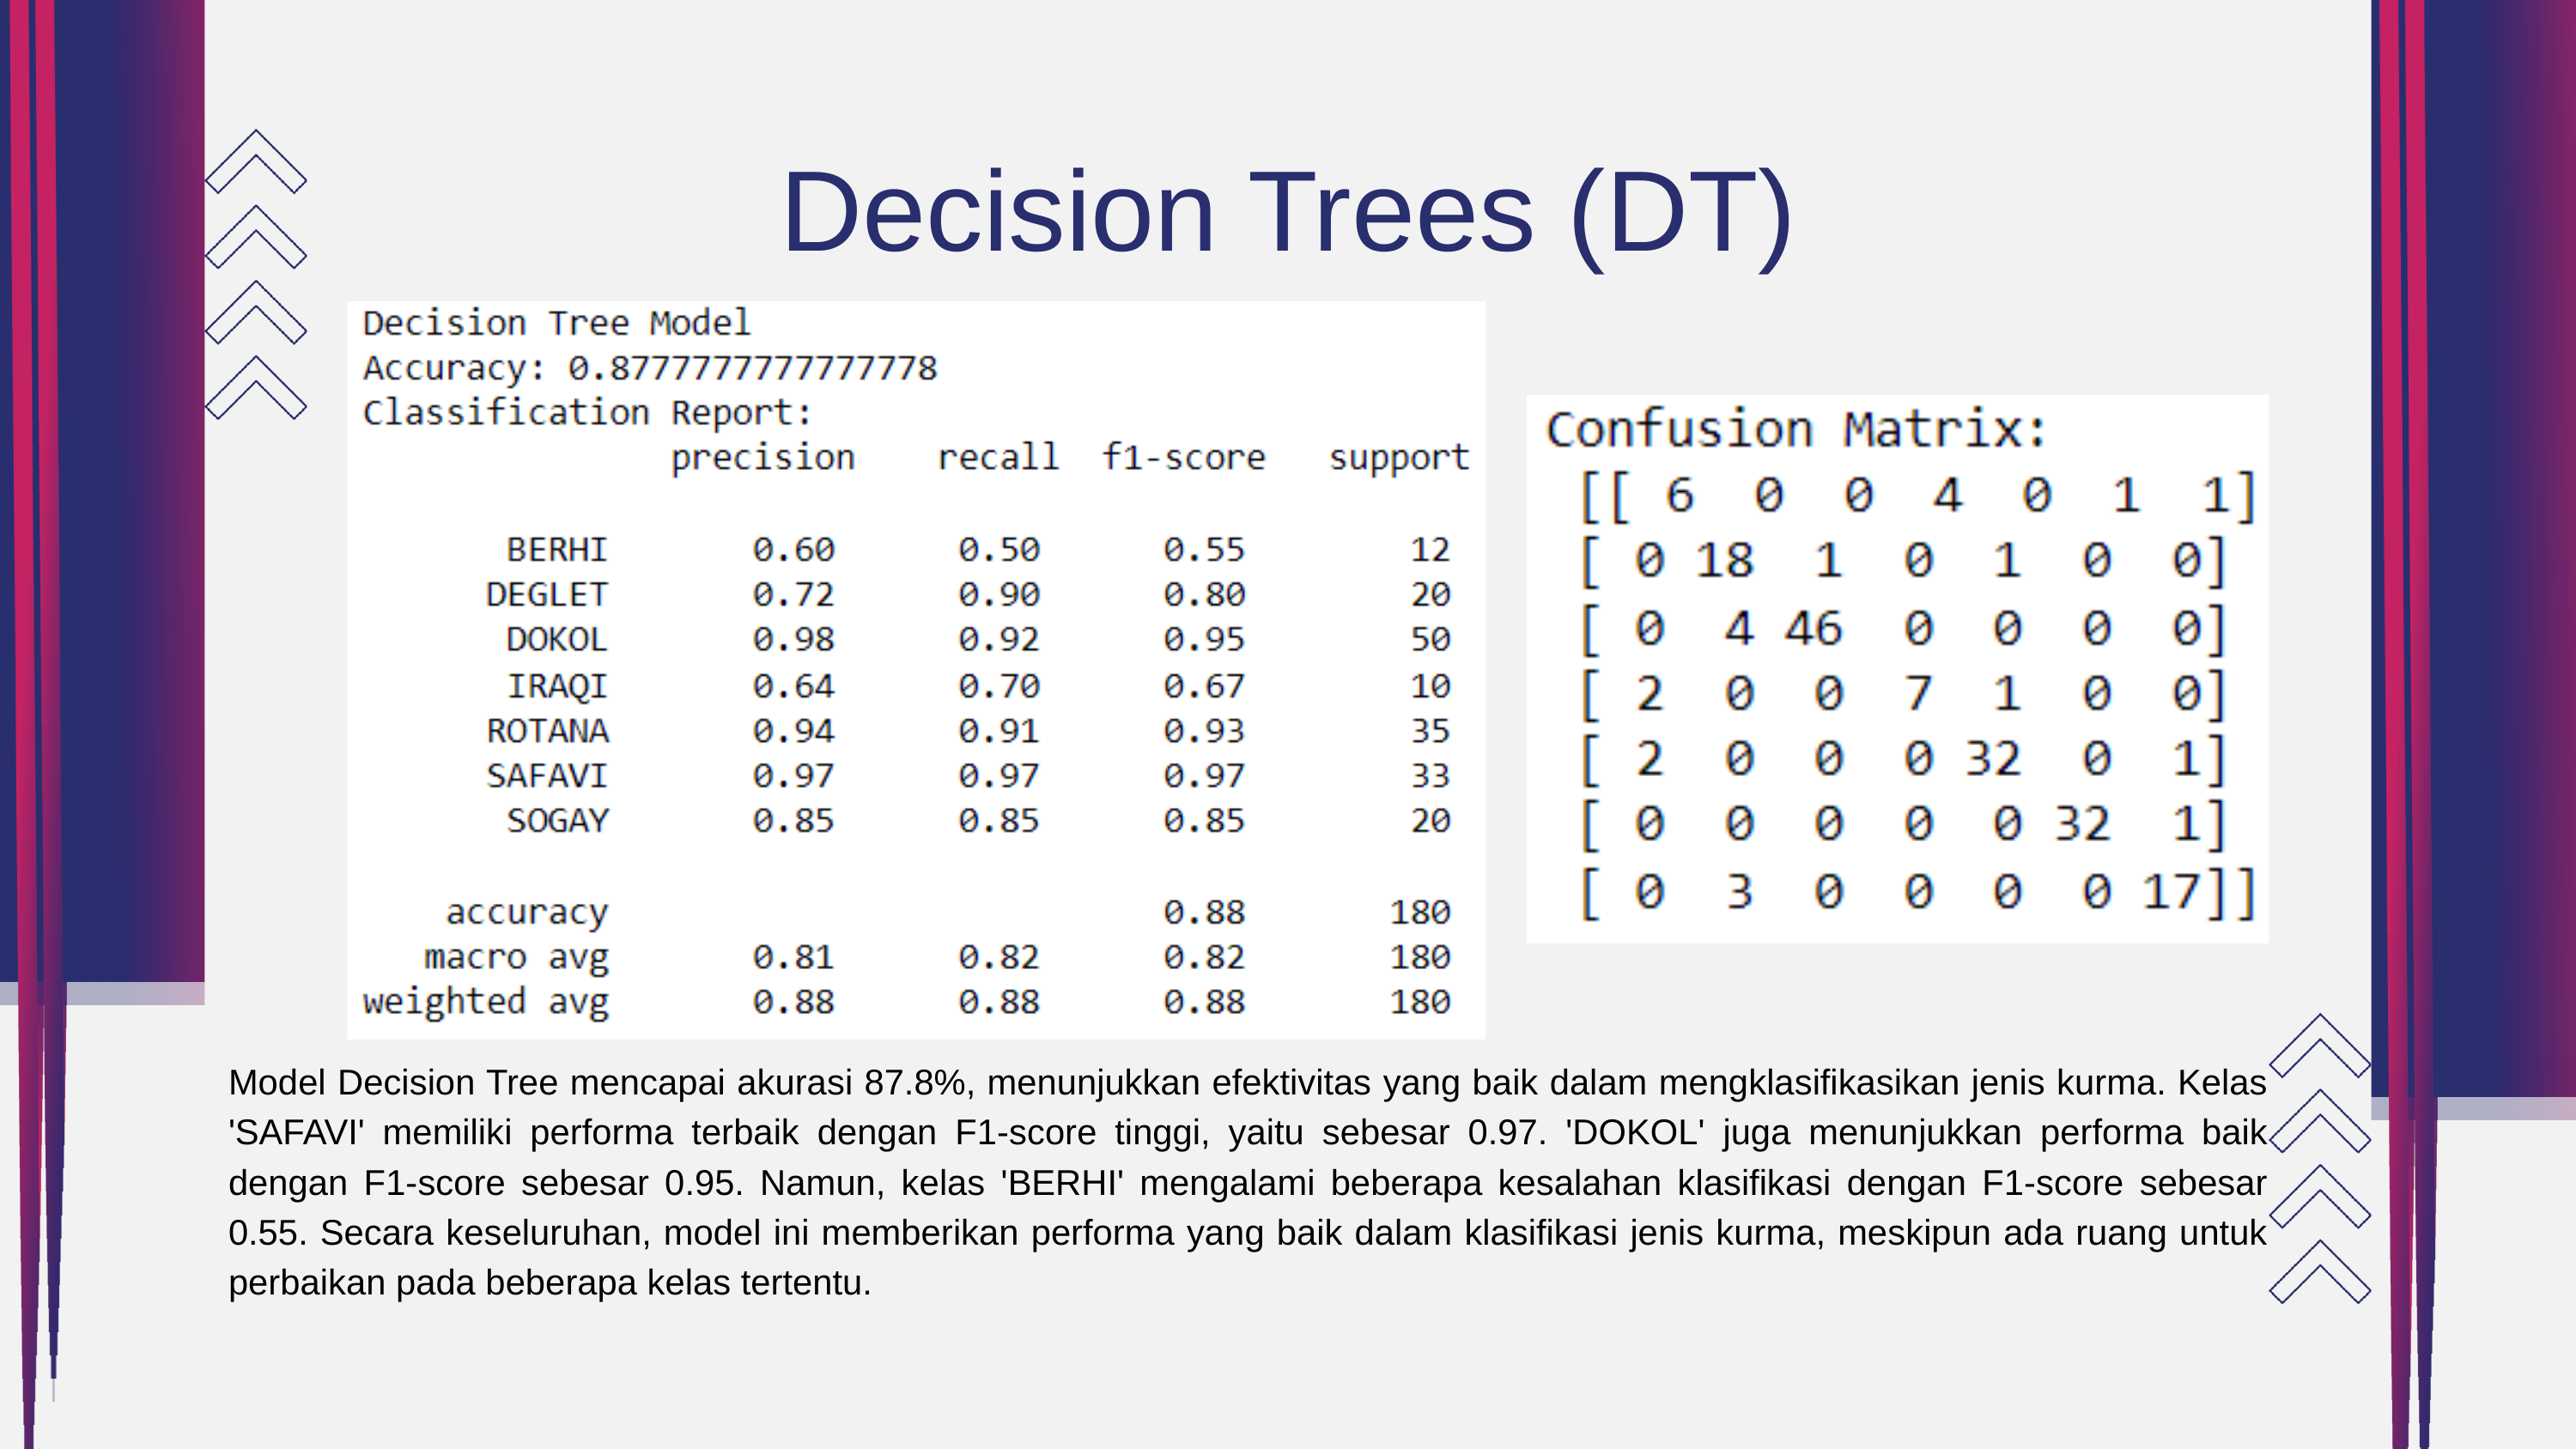

Decision Trees (DT)

Model Decision Tree mencapai akurasi 87.8%, menunjukkan efektivitas yang baik dalam mengklasifikasikan jenis kurma. Kelas 'SAFAVI' memiliki performa terbaik dengan F1-score tinggi, yaitu sebesar 0.97. 'DOKOL' juga menunjukkan performa baik dengan F1-score sebesar 0.95. Namun, kelas 'BERHI' mengalami beberapa kesalahan klasifikasi dengan F1-score sebesar 0.55. Secara keseluruhan, model ini memberikan performa yang baik dalam klasifikasi jenis kurma, meskipun ada ruang untuk perbaikan pada beberapa kelas tertentu.